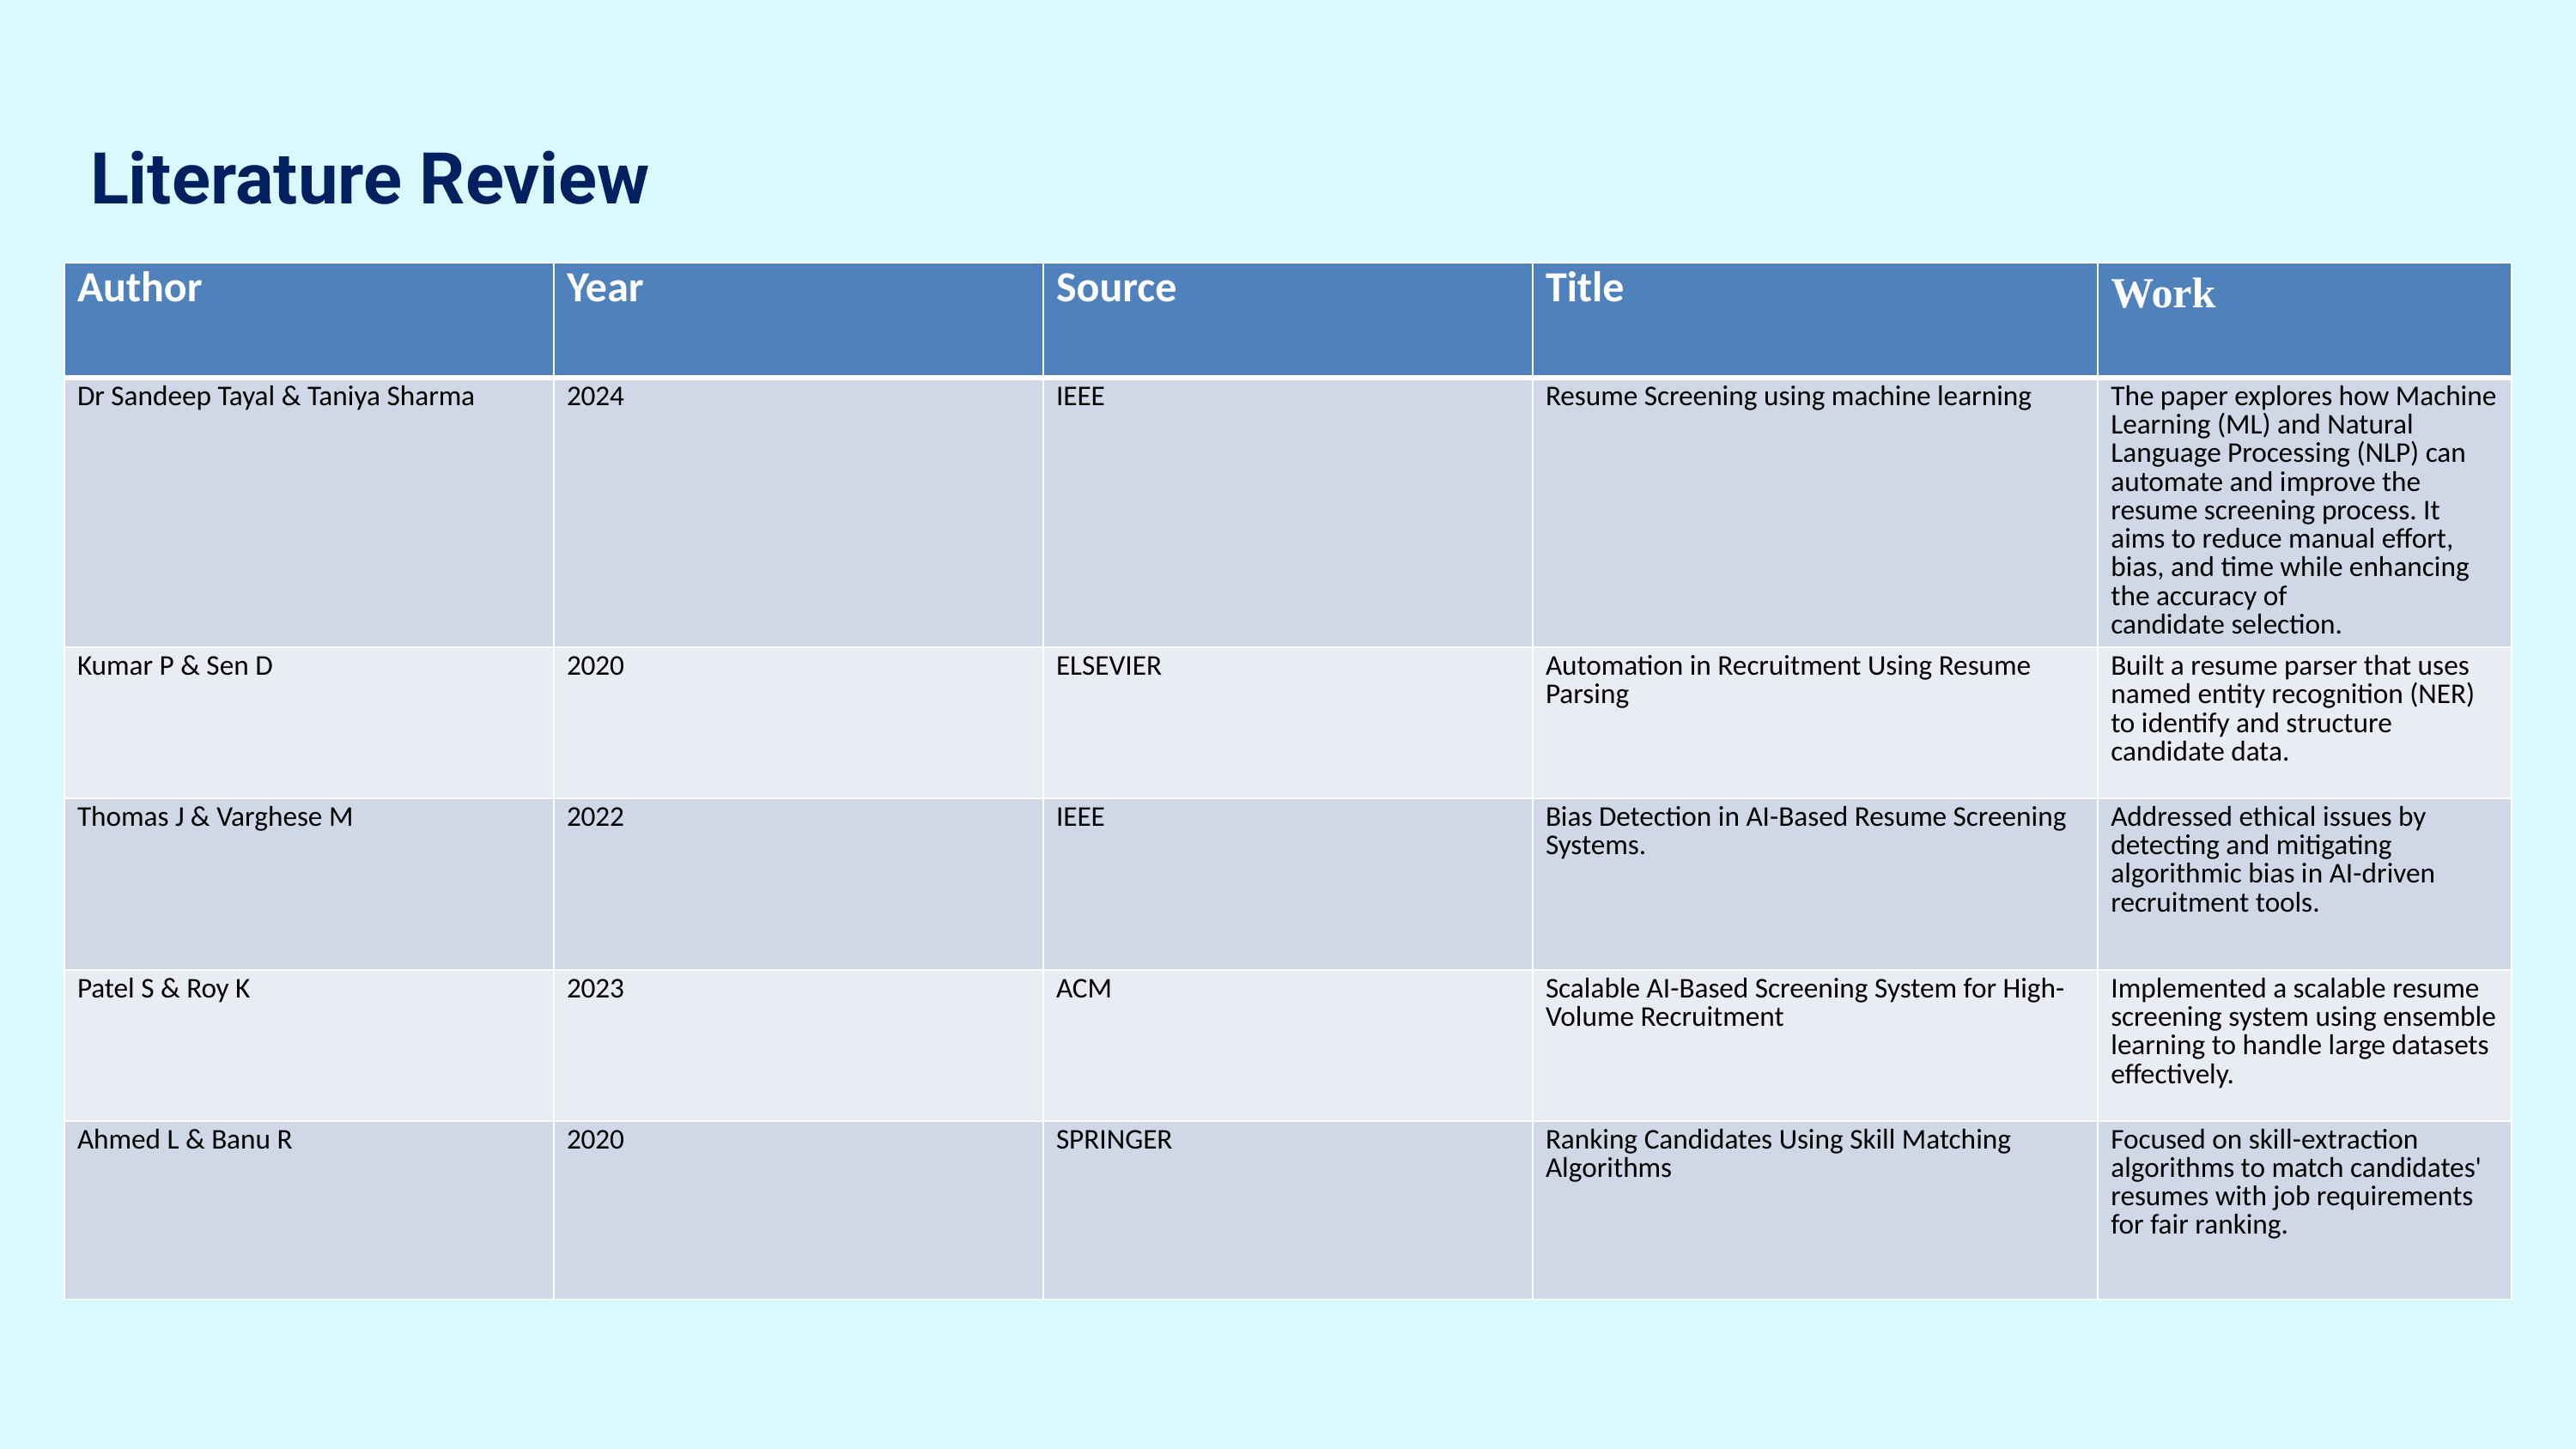

Literature Review
| Author | Year | Source | Title | Work |
| --- | --- | --- | --- | --- |
| Dr Sandeep Tayal & Taniya Sharma | 2024 | IEEE | Resume Screening using machine learning | The paper explores how Machine Learning (ML) and Natural Language Processing (NLP) can automate and improve the resume screening process. It aims to reduce manual effort, bias, and time while enhancing the accuracy of candidate selection. |
| Kumar P & Sen D | 2020 | ELSEVIER | Automation in Recruitment Using Resume Parsing | Built a resume parser that uses named entity recognition (NER) to identify and structure candidate data. |
| Thomas J & Varghese M | 2022 | IEEE | Bias Detection in AI-Based Resume Screening Systems. | Addressed ethical issues by detecting and mitigating algorithmic bias in AI-driven recruitment tools. |
| Patel S & Roy K | 2023 | ACM | Scalable AI-Based Screening System for High-Volume Recruitment | Implemented a scalable resume screening system using ensemble learning to handle large datasets effectively. |
| Ahmed L & Banu R | 2020 | SPRINGER | Ranking Candidates Using Skill Matching Algorithms | Focused on skill-extraction algorithms to match candidates' resumes with job requirements for fair ranking. |